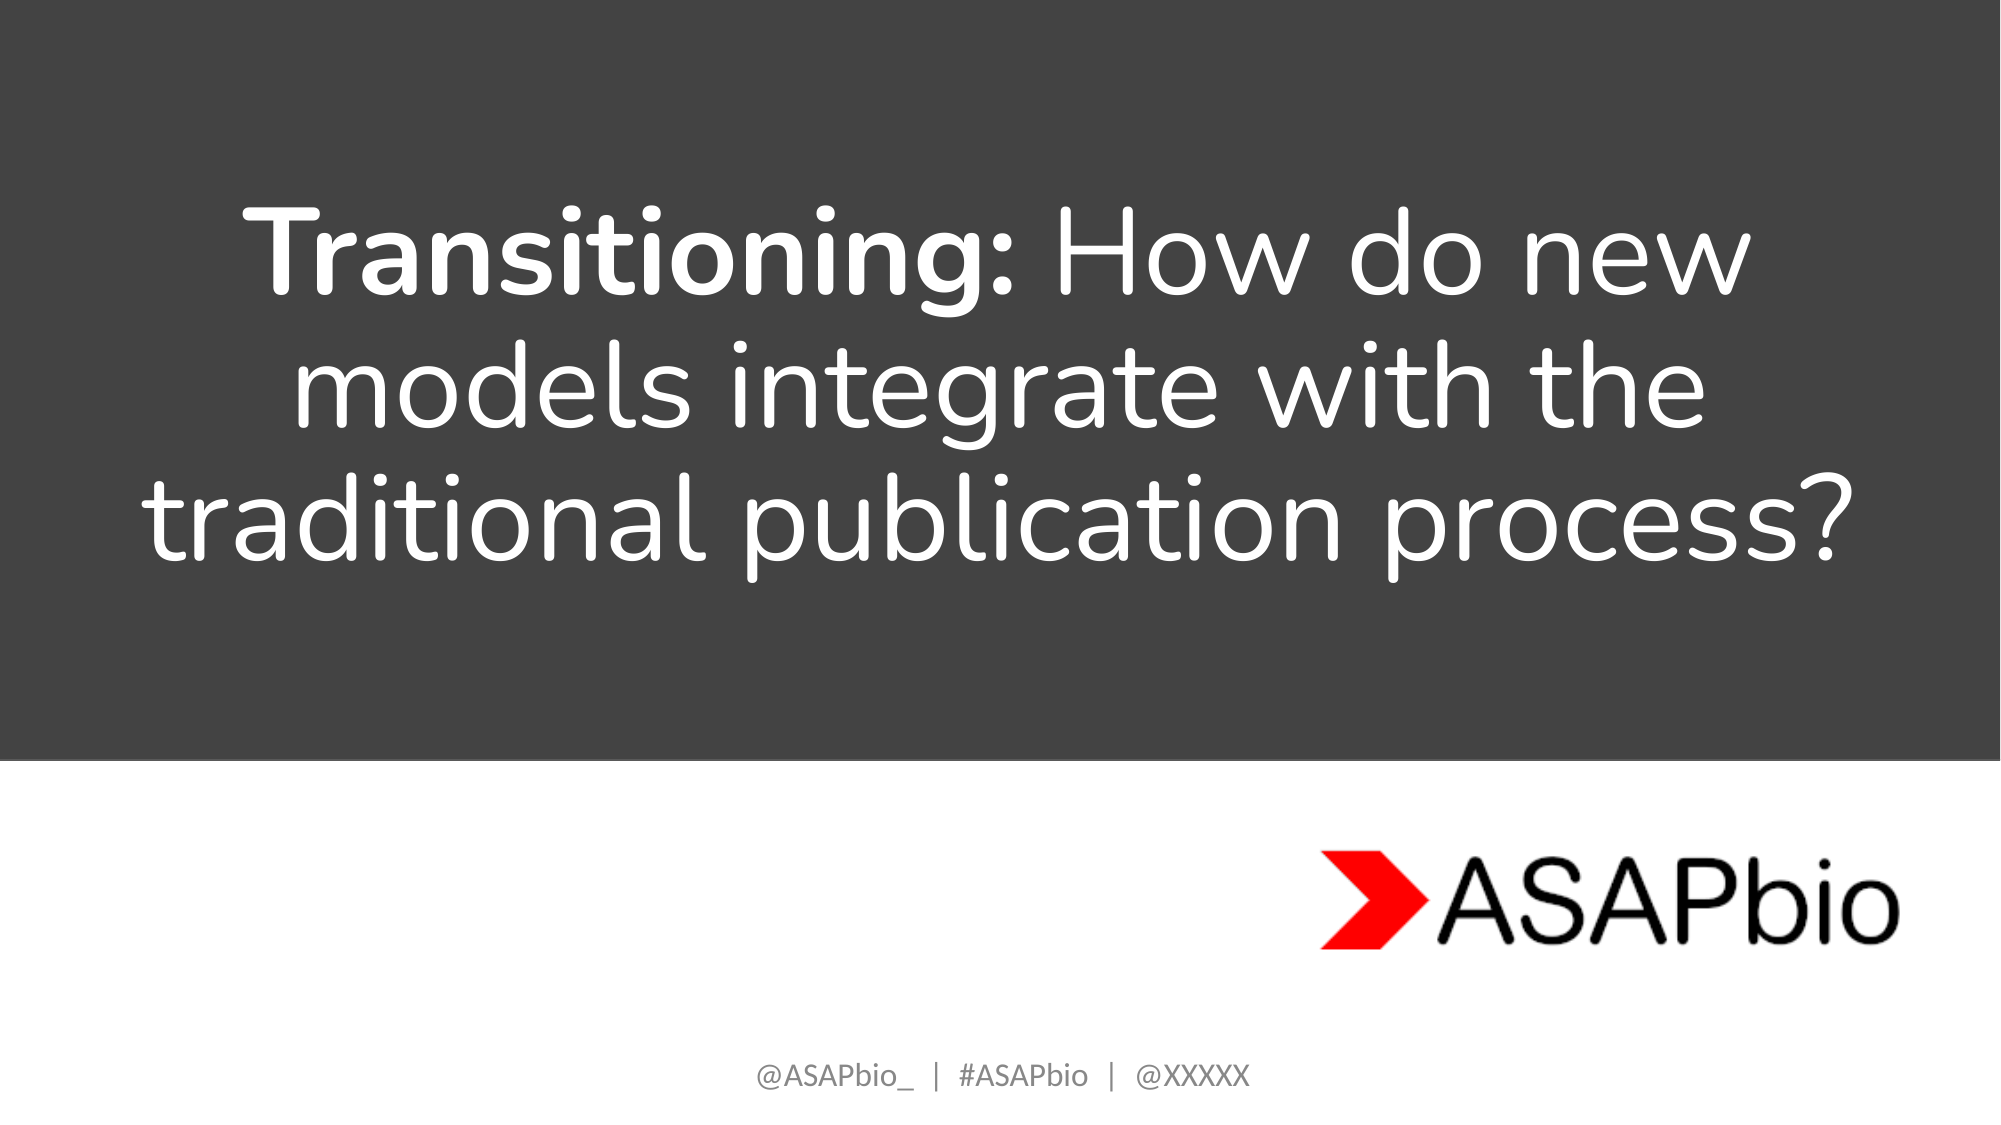

# Transitioning: How do new models integrate with the traditional publication process?